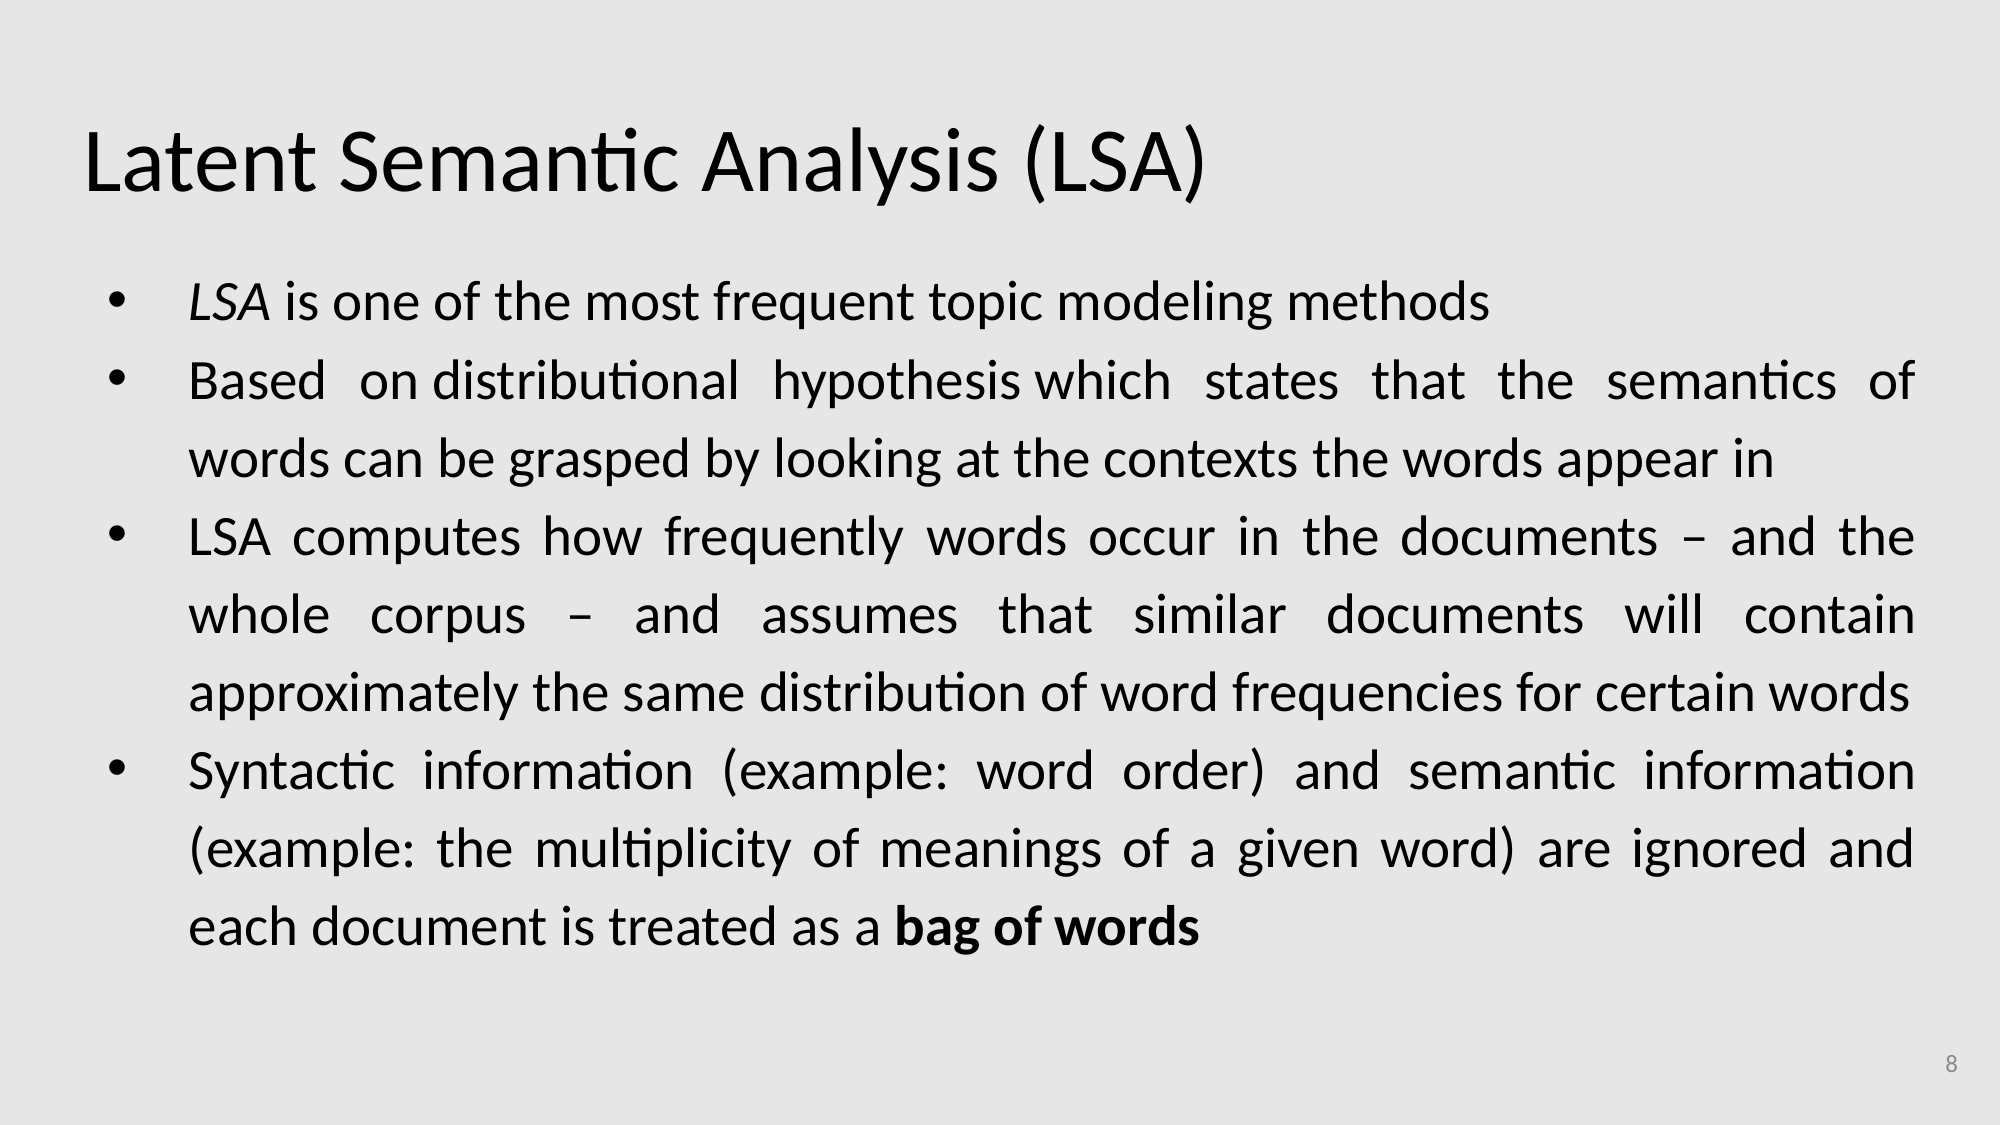

# Latent Semantic Analysis (LSA)

LSA is one of the most frequent topic modeling methods
Based on distributional hypothesis which states that the semantics of words can be grasped by looking at the contexts the words appear in
LSA computes how frequently words occur in the documents – and the whole corpus – and assumes that similar documents will contain approximately the same distribution of word frequencies for certain words
Syntactic information (example: word order) and semantic information (example: the multiplicity of meanings of a given word) are ignored and each document is treated as a bag of words
8